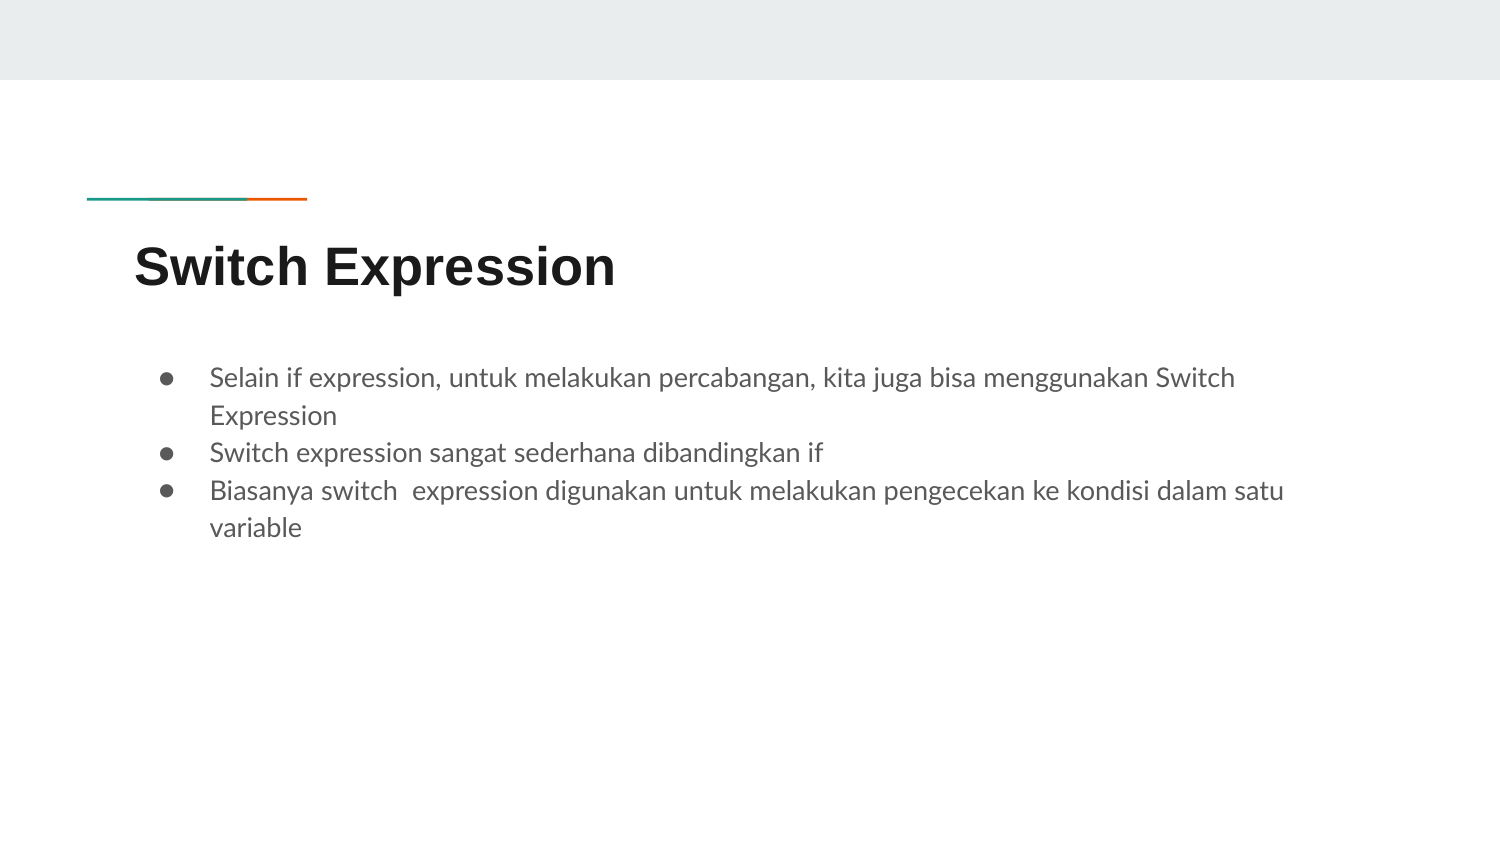

# Switch Expression
Selain if expression, untuk melakukan percabangan, kita juga bisa menggunakan Switch Expression
Switch expression sangat sederhana dibandingkan if
Biasanya switch  expression digunakan untuk melakukan pengecekan ke kondisi dalam satu variable